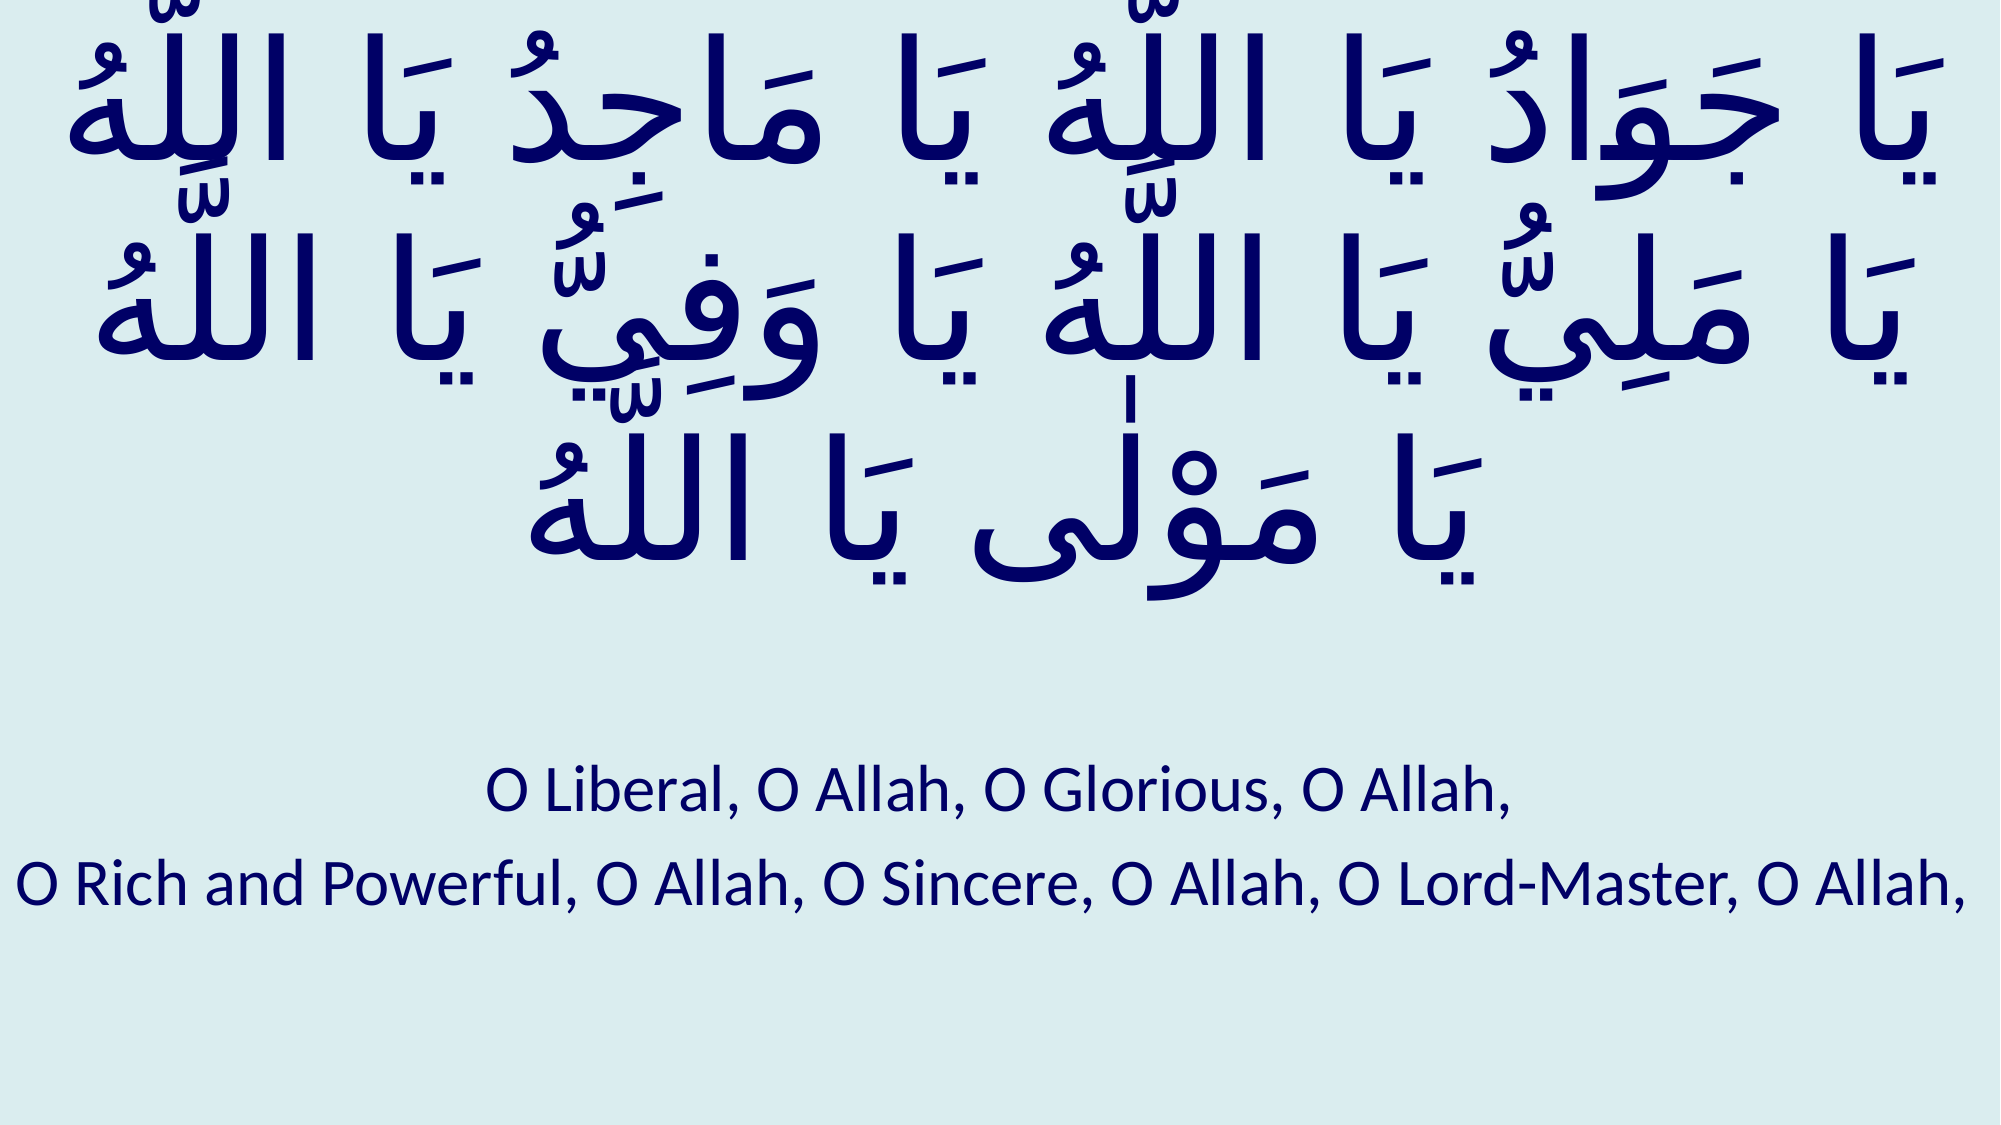

# يَا جَوَادُ يَا اللَّهُ يَا مَاجِدُ يَا اللَّهُ يَا مَلِيُّ يَا اللَّهُ يَا وَفِيُّ يَا اللَّهُ يَا مَوْلٰى يَا اللَّهُ‏
O Liberal, O Allah, O Glorious, O Allah,
O Rich and Powerful, O Allah, O Sincere, O Allah, O Lord-Master, O Allah,